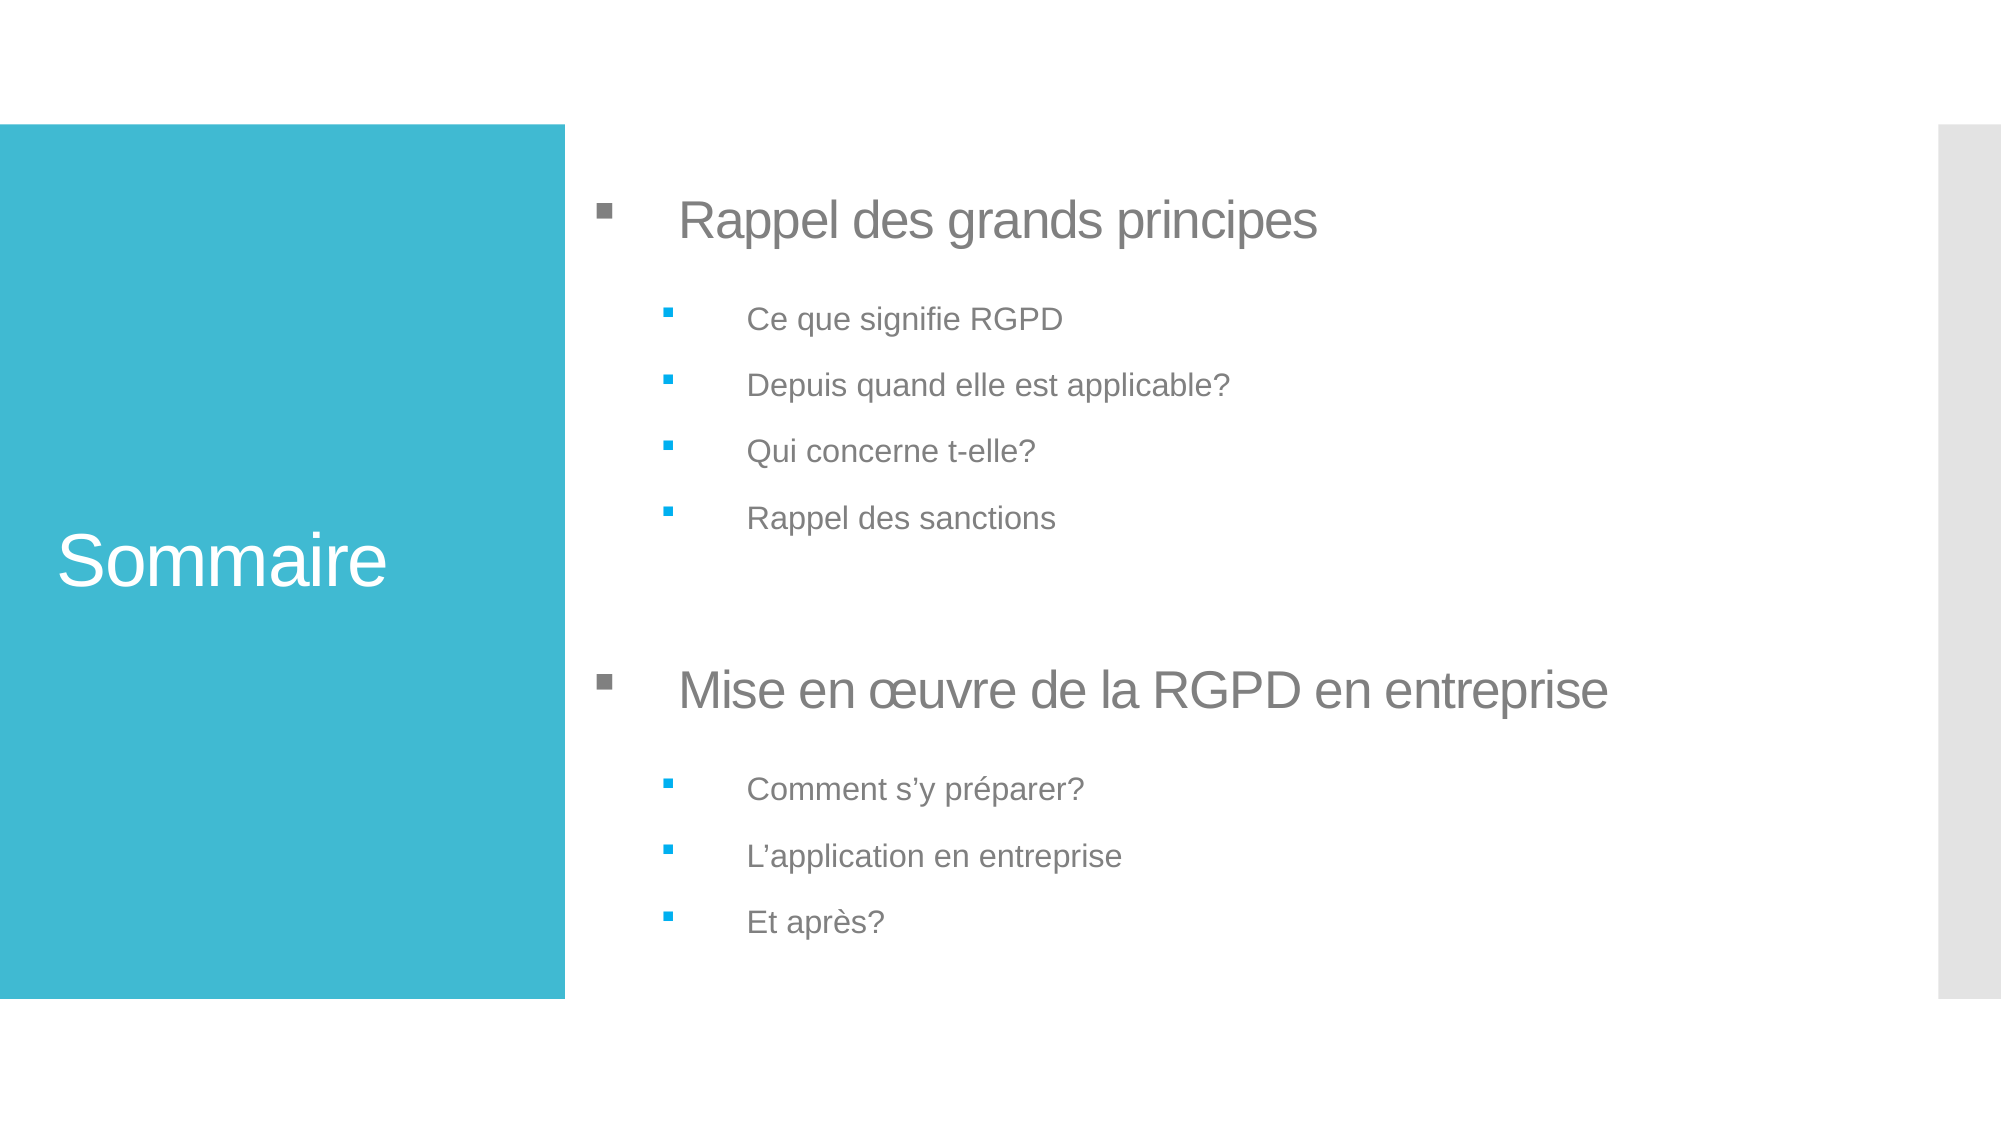

# Sommaire
Rappel des grands principes

Ce que signifie RGPD
Depuis quand elle est applicable?
Qui concerne t-elle?
Rappel des sanctions

Mise en œuvre de la RGPD en entreprise

Comment s’y préparer?
L’application en entreprise
Et après?